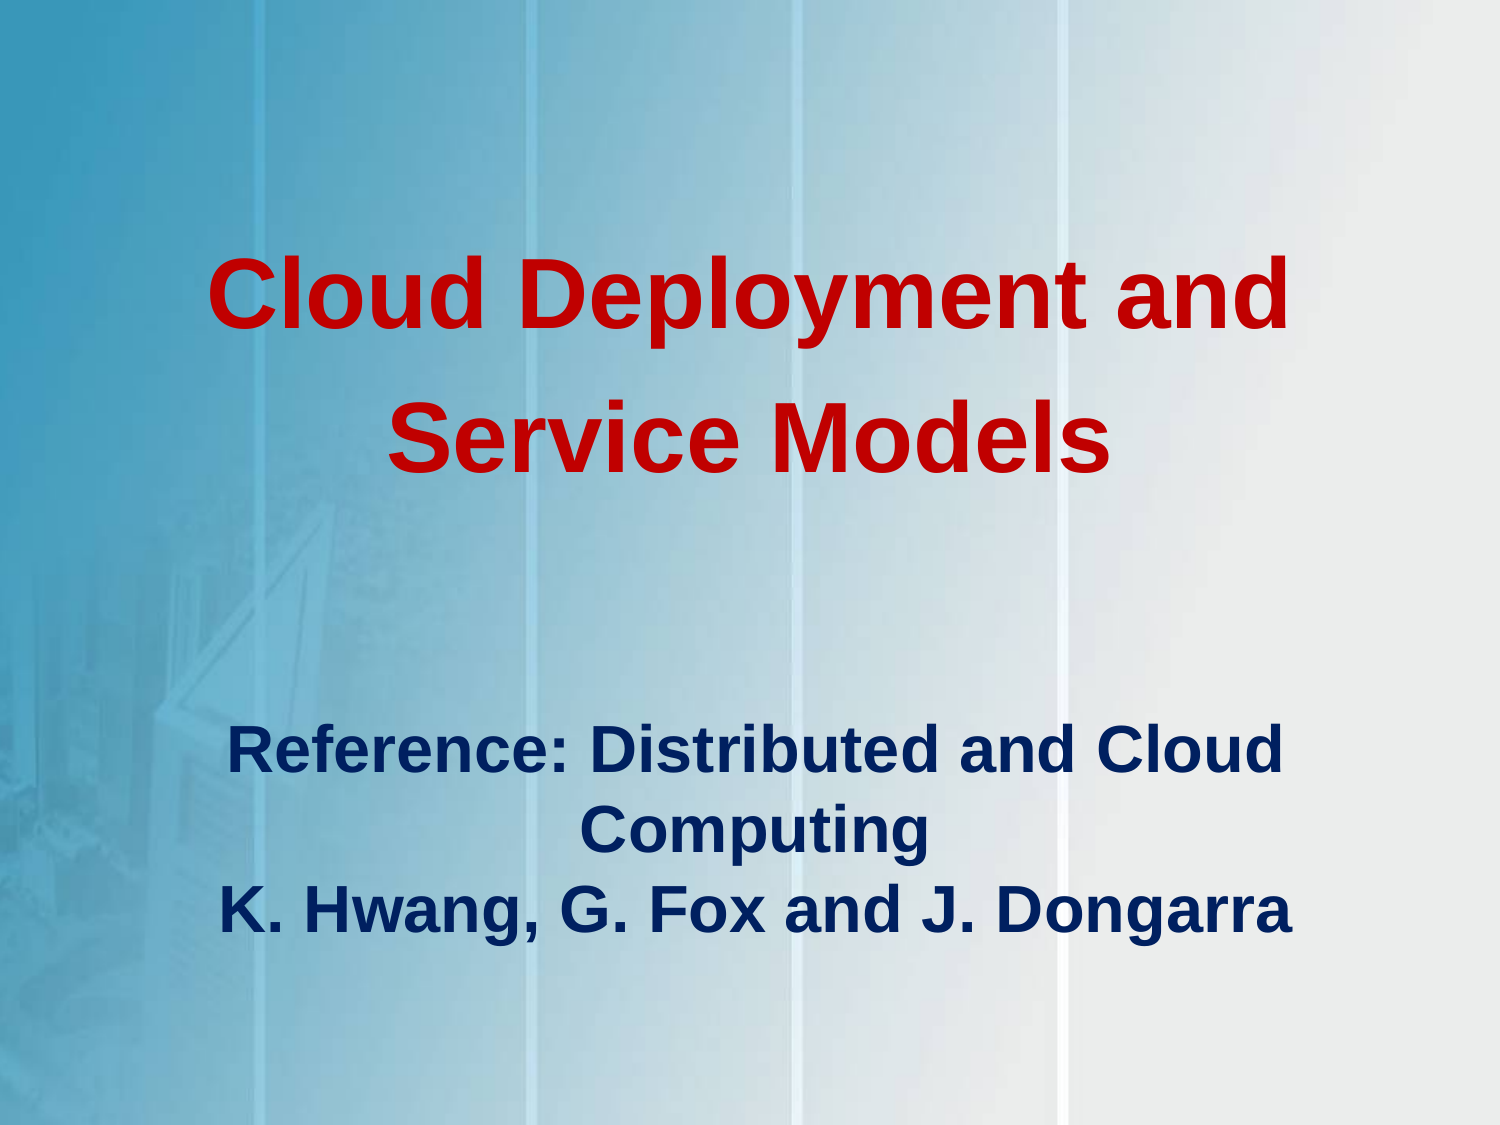

Cloud Deployment and Service Models

Reference: Distributed and Cloud Computing
K. Hwang, G. Fox and J. Dongarra